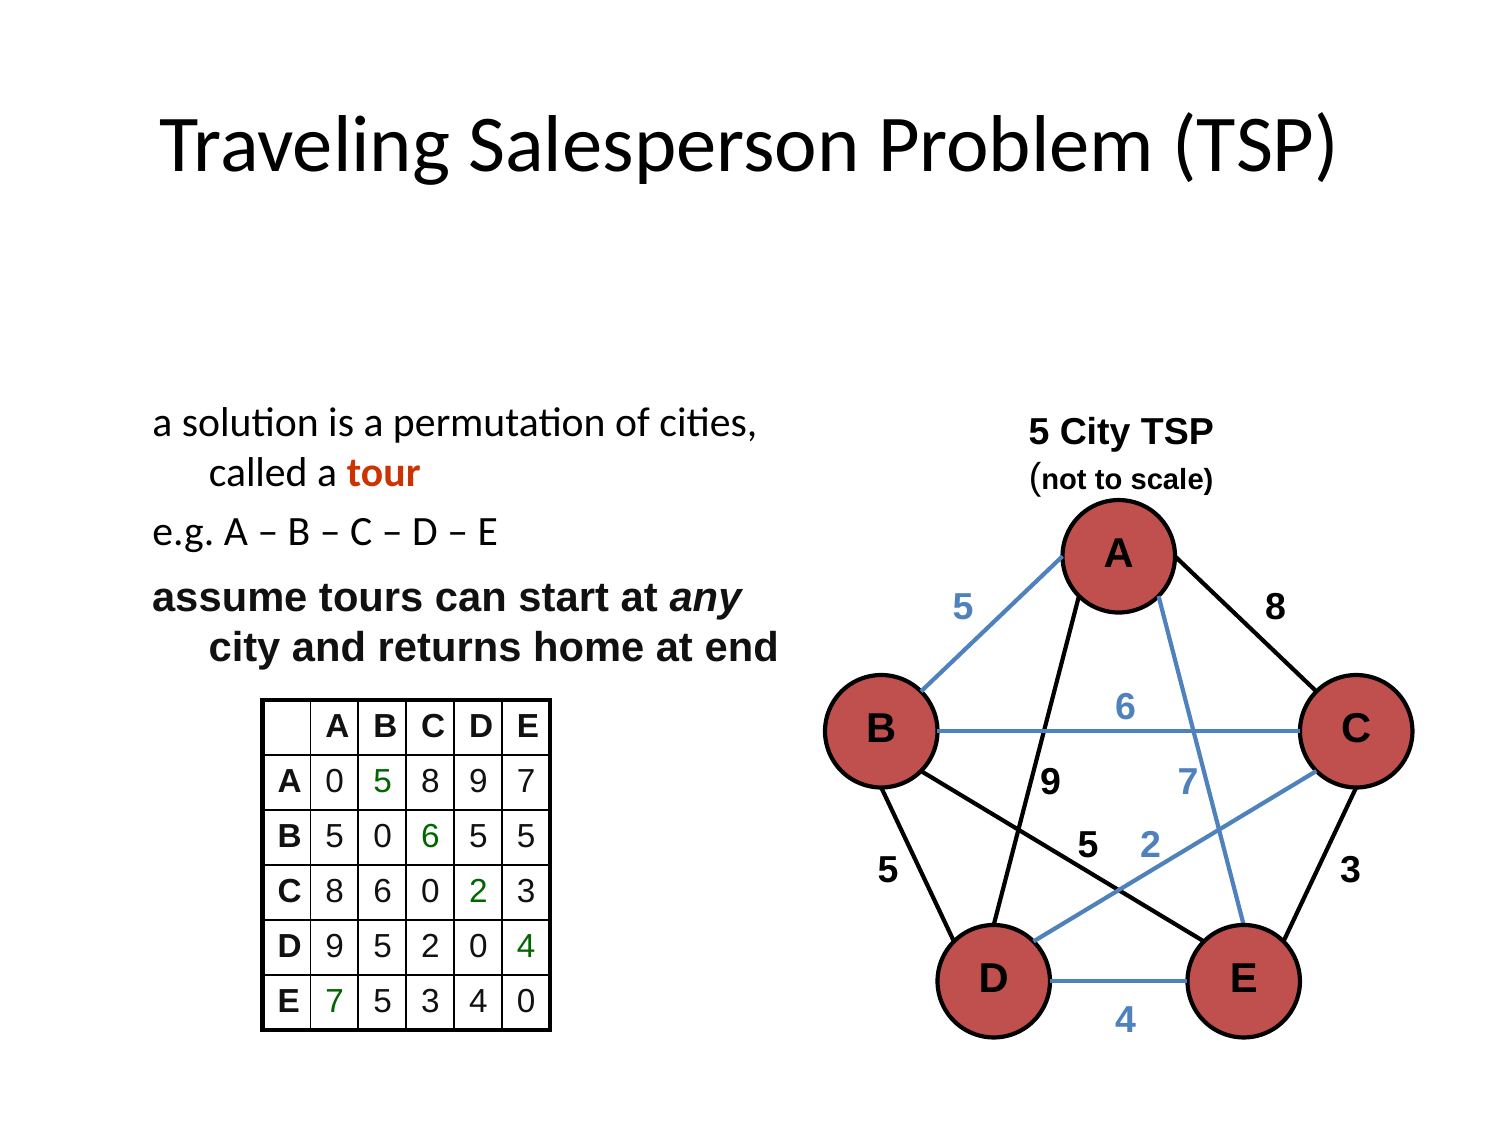

# Traveling Salesperson Problem (TSP)
a solution is a permutation of cities, called a tour
e.g. A – B – C – D – E
5 City TSP
(not to scale)
A
assume tours can start at any city and returns home at end
5
8
B
6
C
|  | A | B | C | D | E |
| --- | --- | --- | --- | --- | --- |
| A | 0 | 5 | 8 | 9 | 7 |
| B | 5 | 0 | 6 | 5 | 5 |
| C | 8 | 6 | 0 | 2 | 3 |
| D | 9 | 5 | 2 | 0 | 4 |
| E | 7 | 5 | 3 | 4 | 0 |
9
7
5
2
5
3
D
E
4